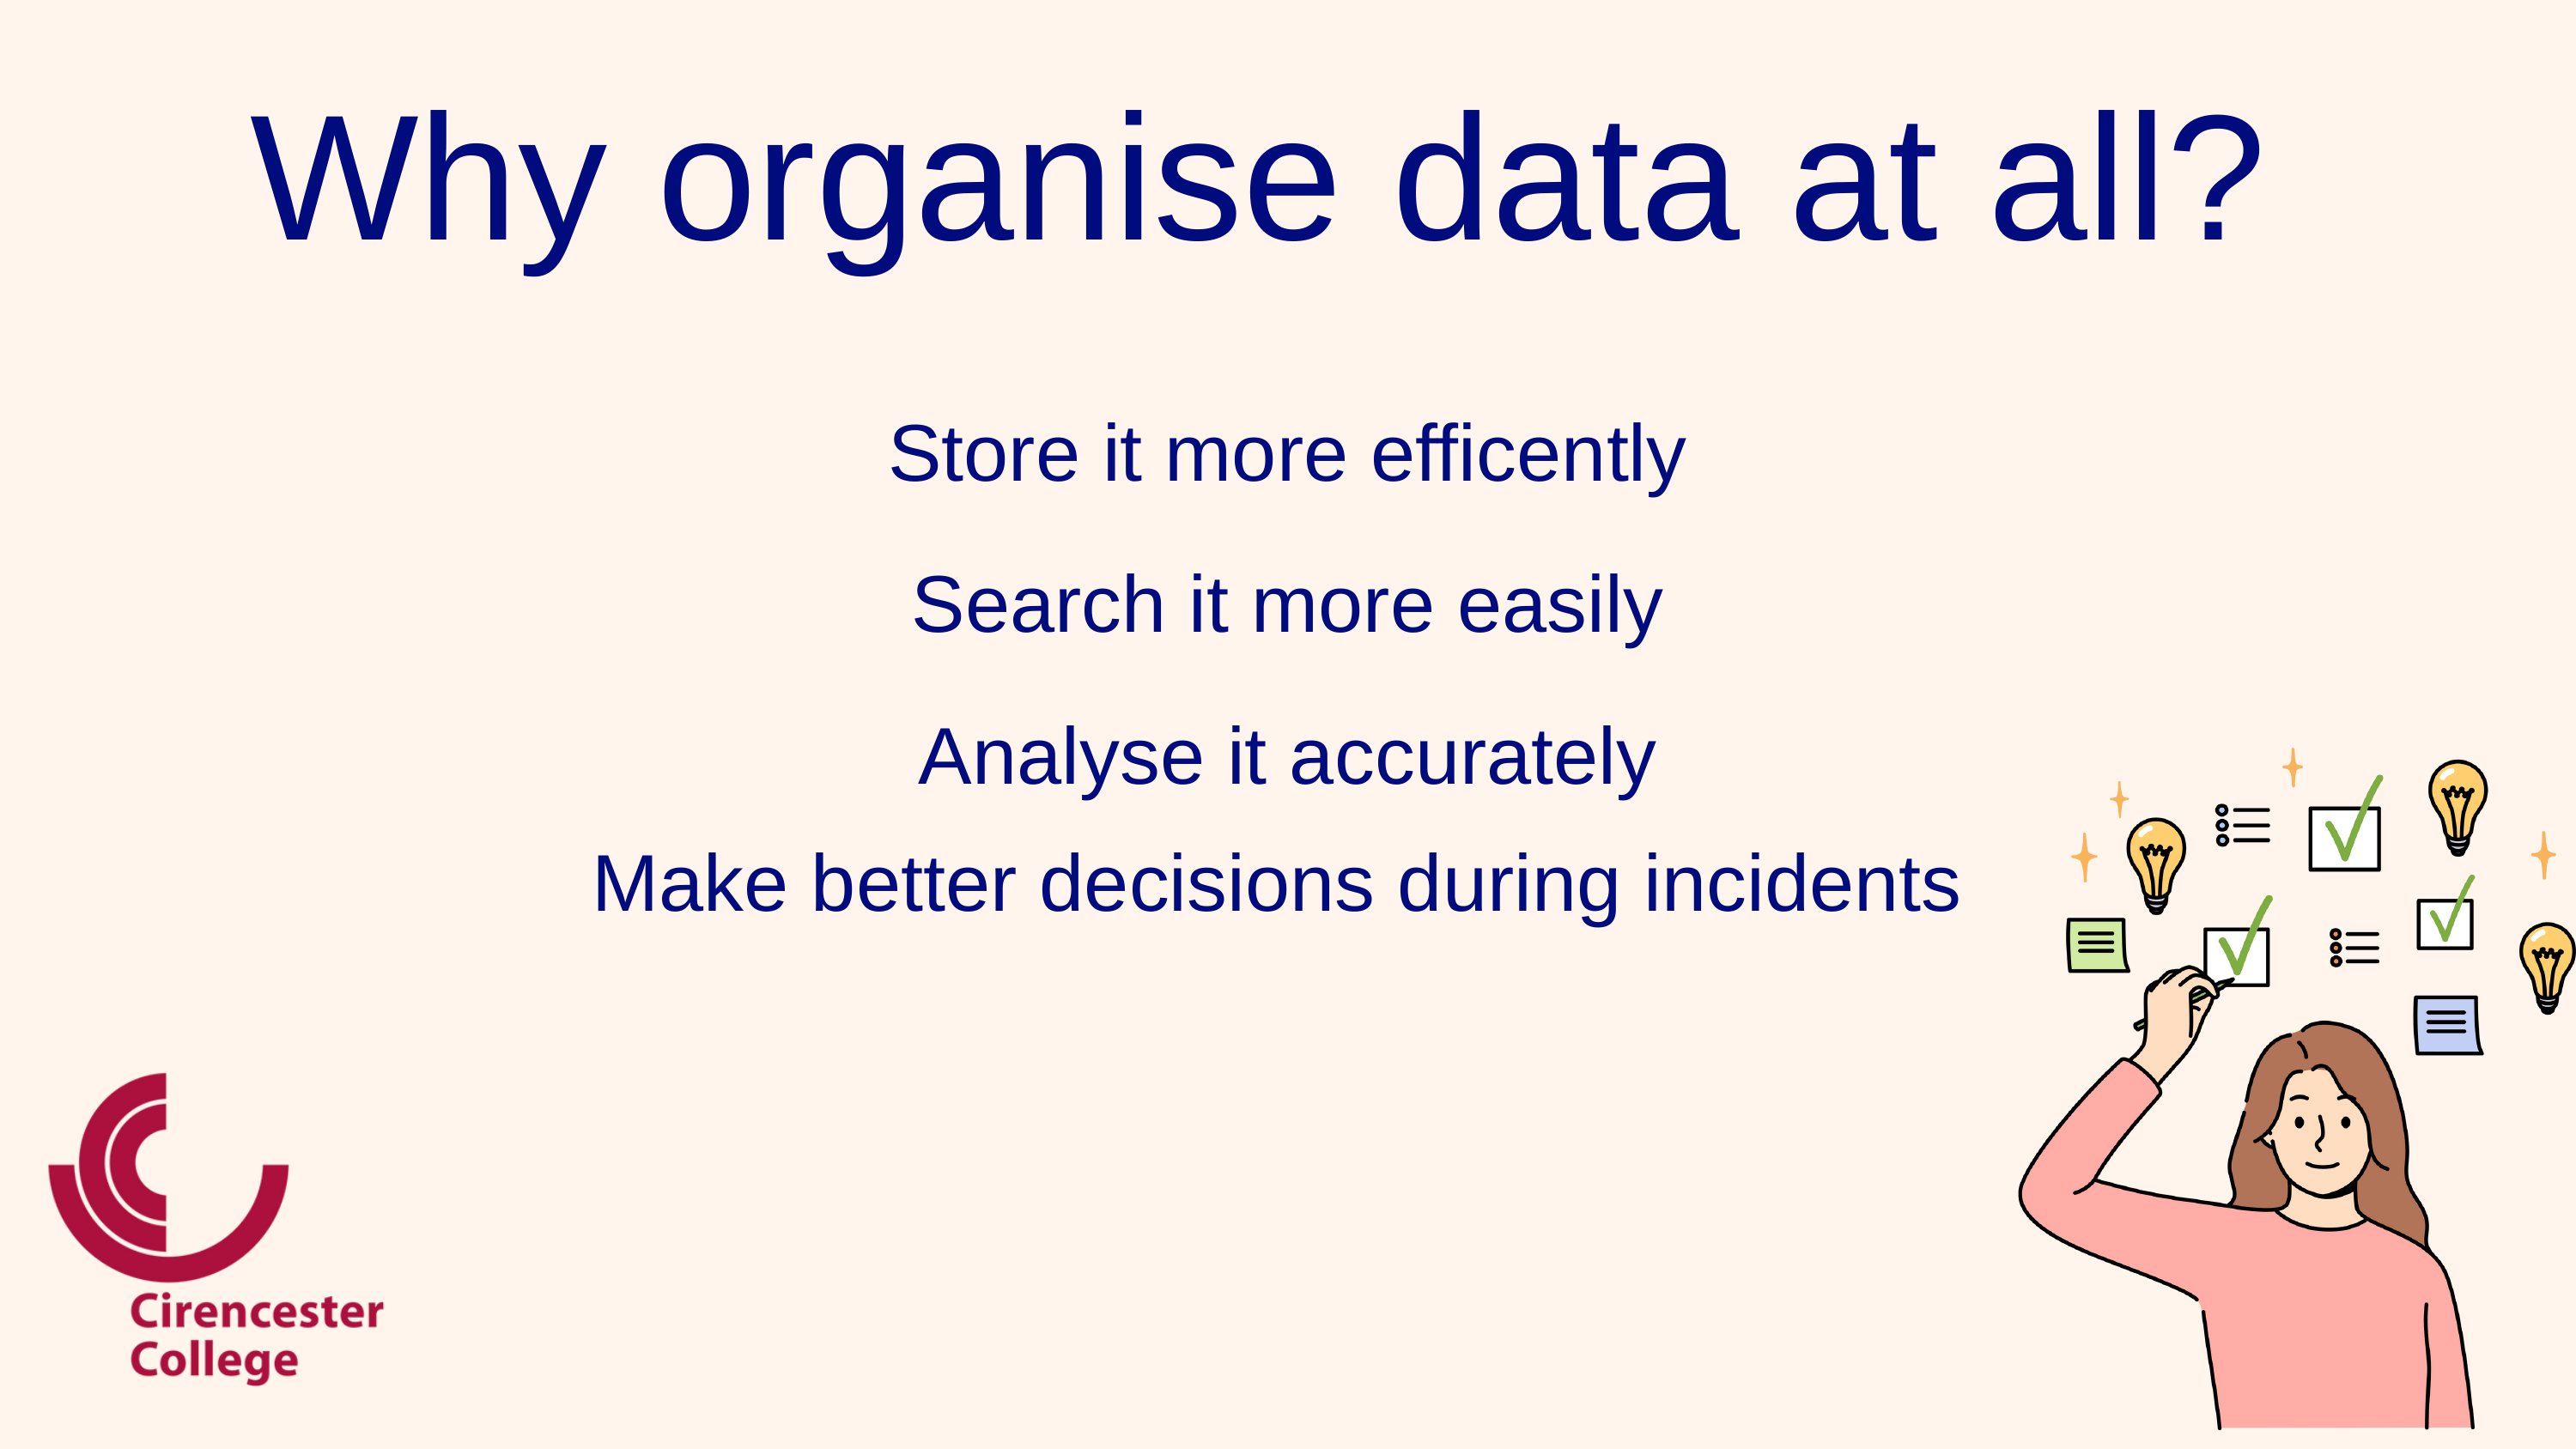

Why organise data at all?
Store it more efficently
Search it more easily
Analyse it accurately

Make better decisions during incidents